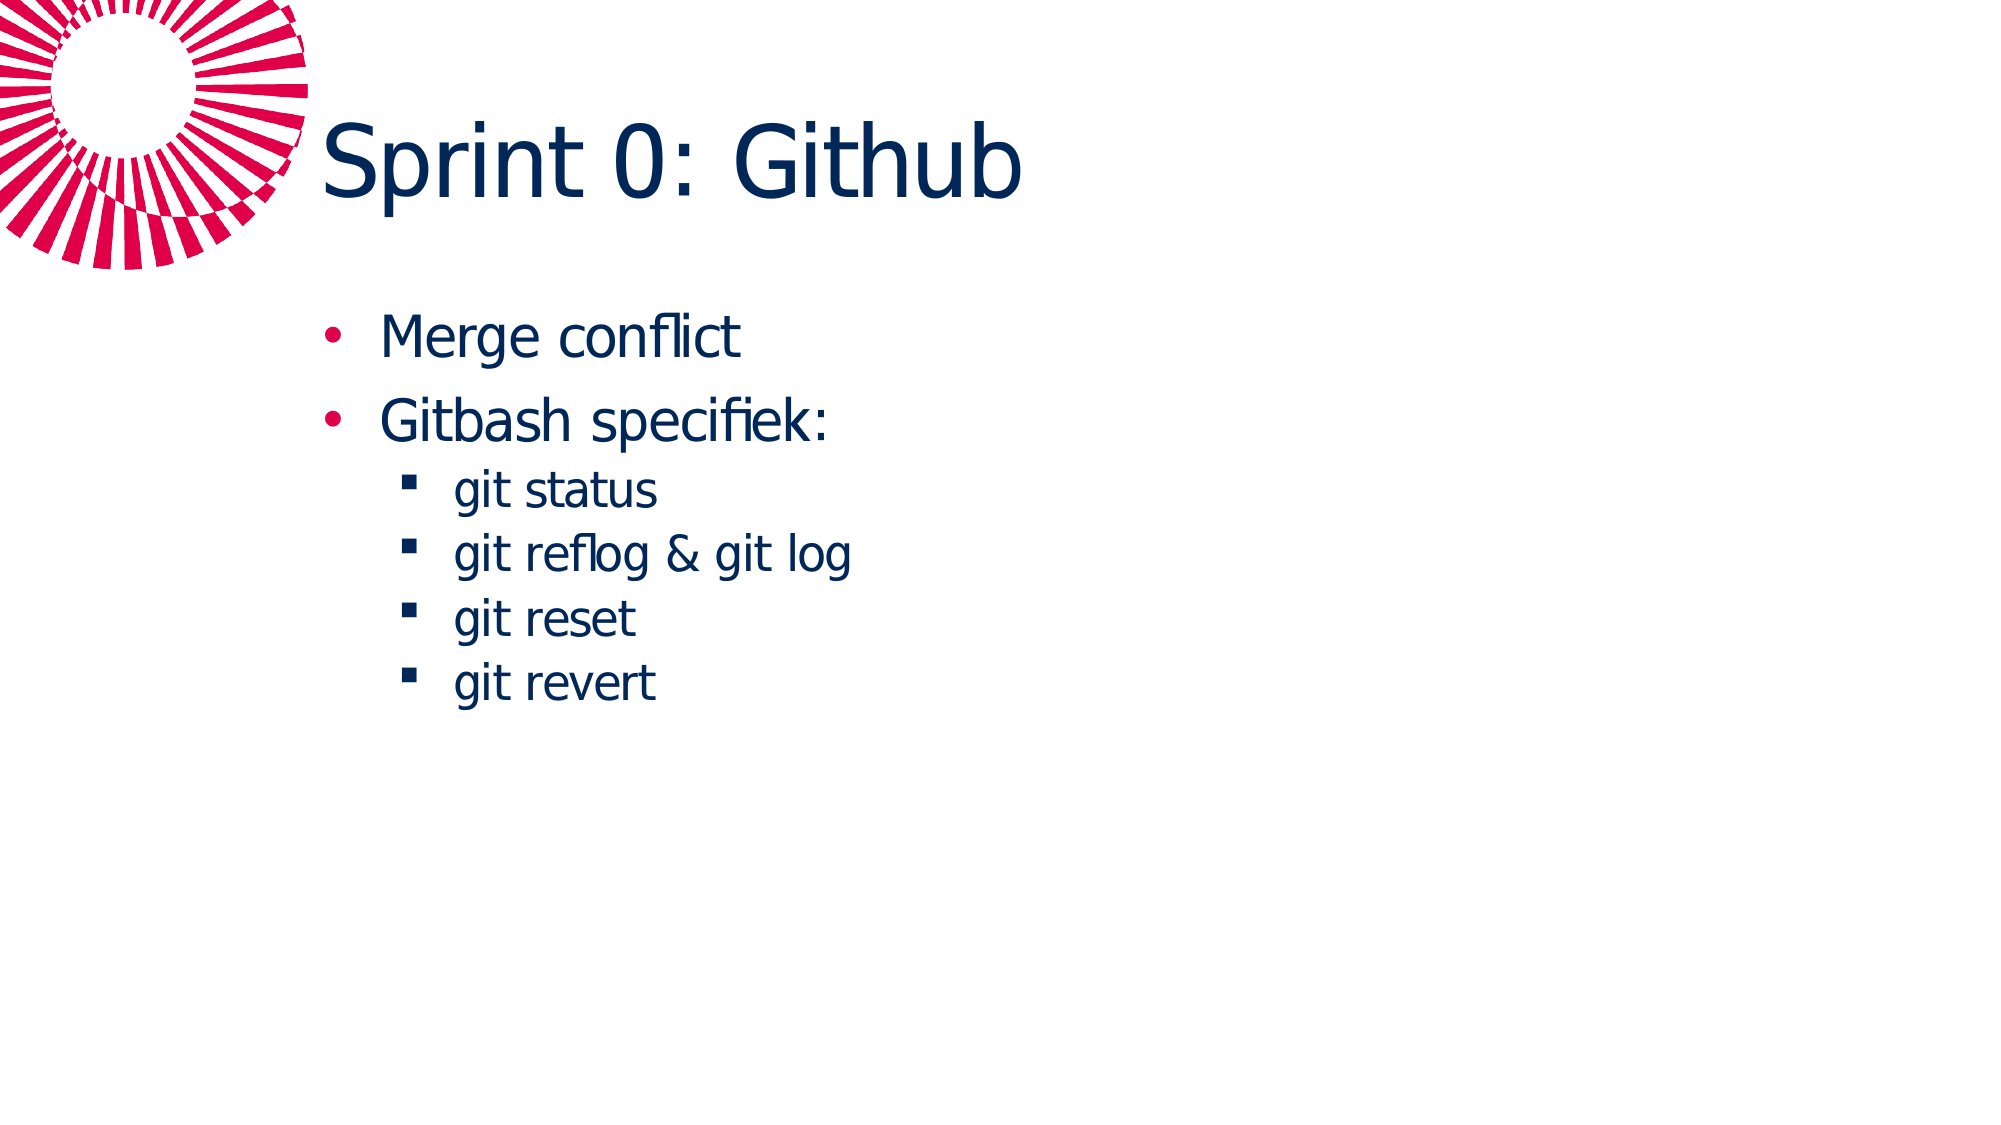

# Sprint 0: Github
Merge conflict
Gitbash specifiek:
git status
git reflog & git log
git reset
git revert